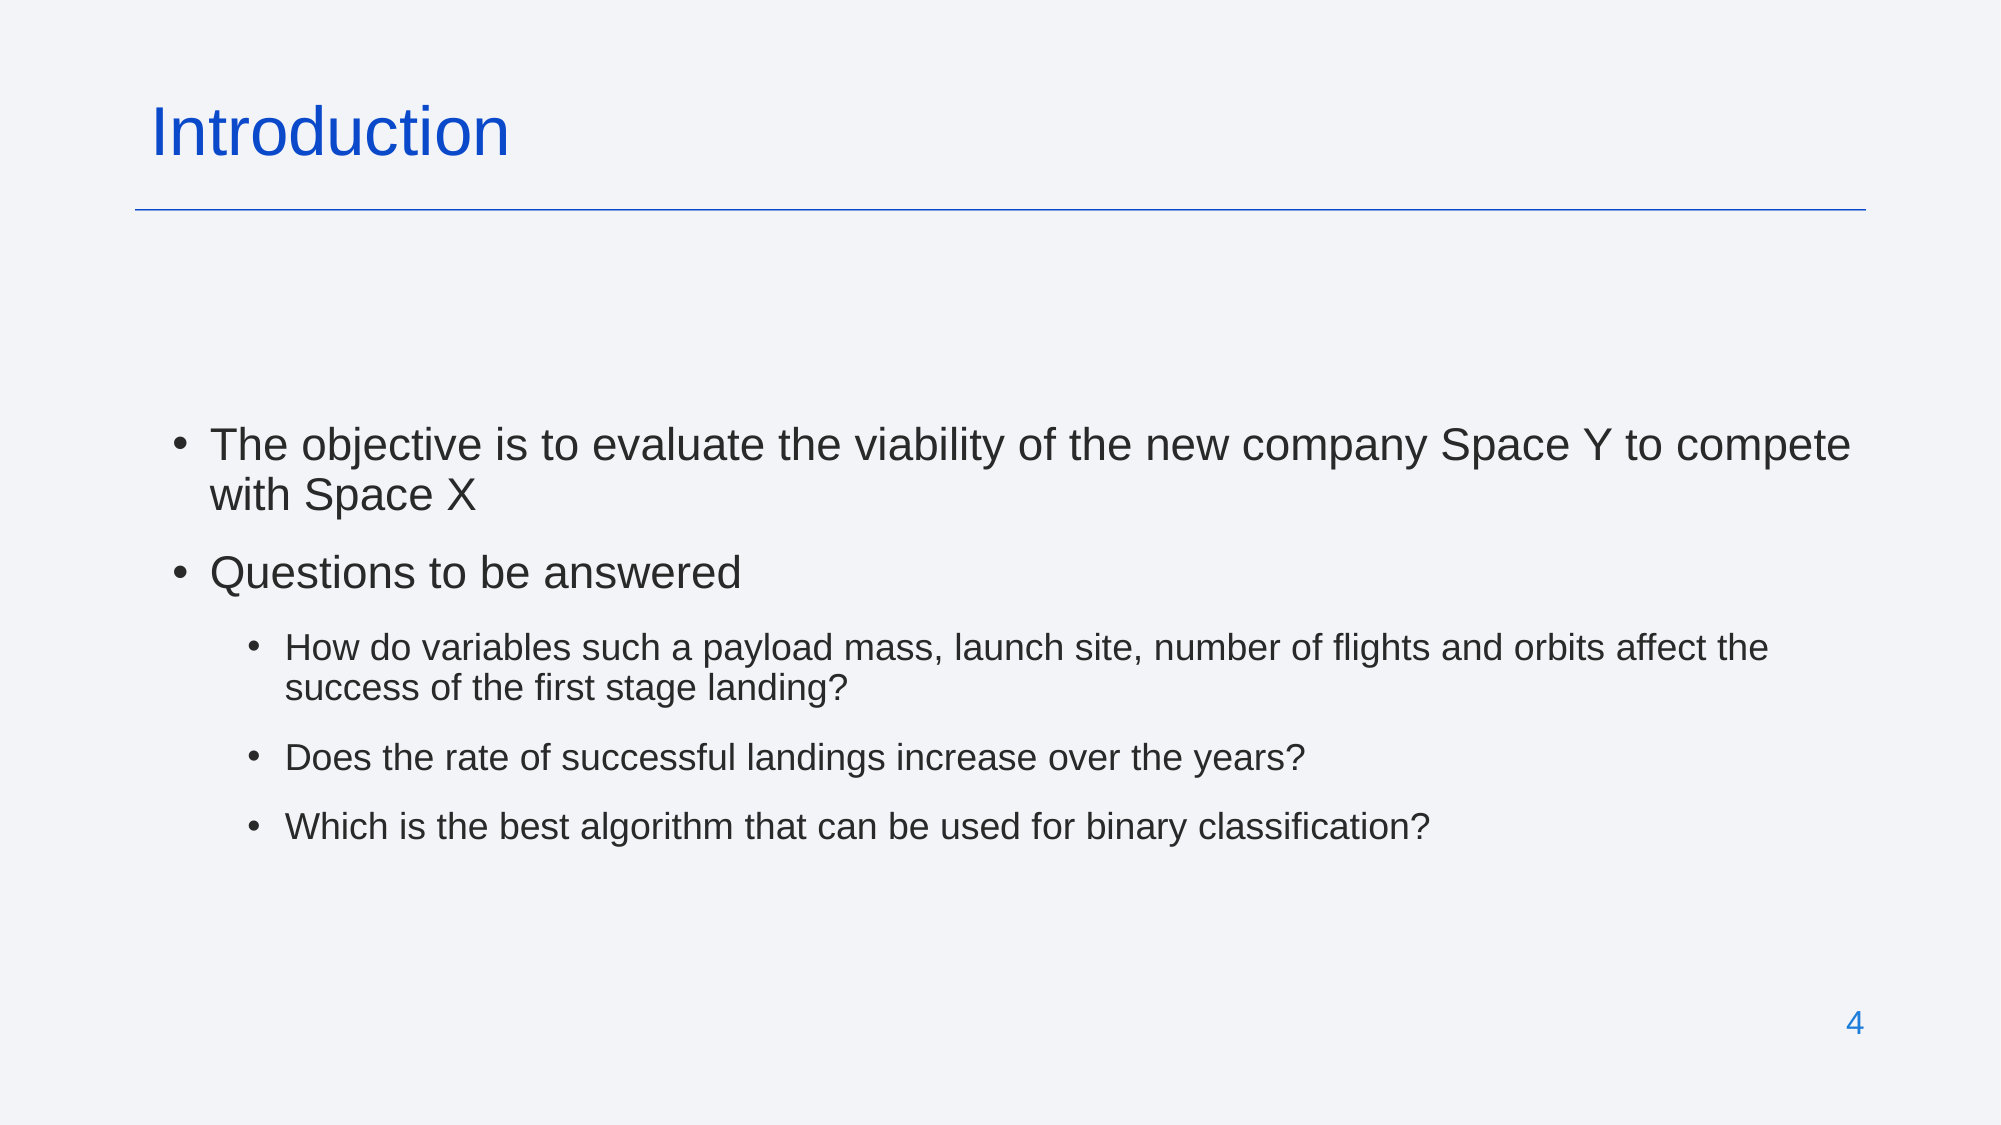

Introduction
The objective is to evaluate the viability of the new company Space Y to compete with Space X
Questions to be answered
How do variables such a payload mass, launch site, number of flights and orbits affect the success of the first stage landing?
Does the rate of successful landings increase over the years?
Which is the best algorithm that can be used for binary classification?
4